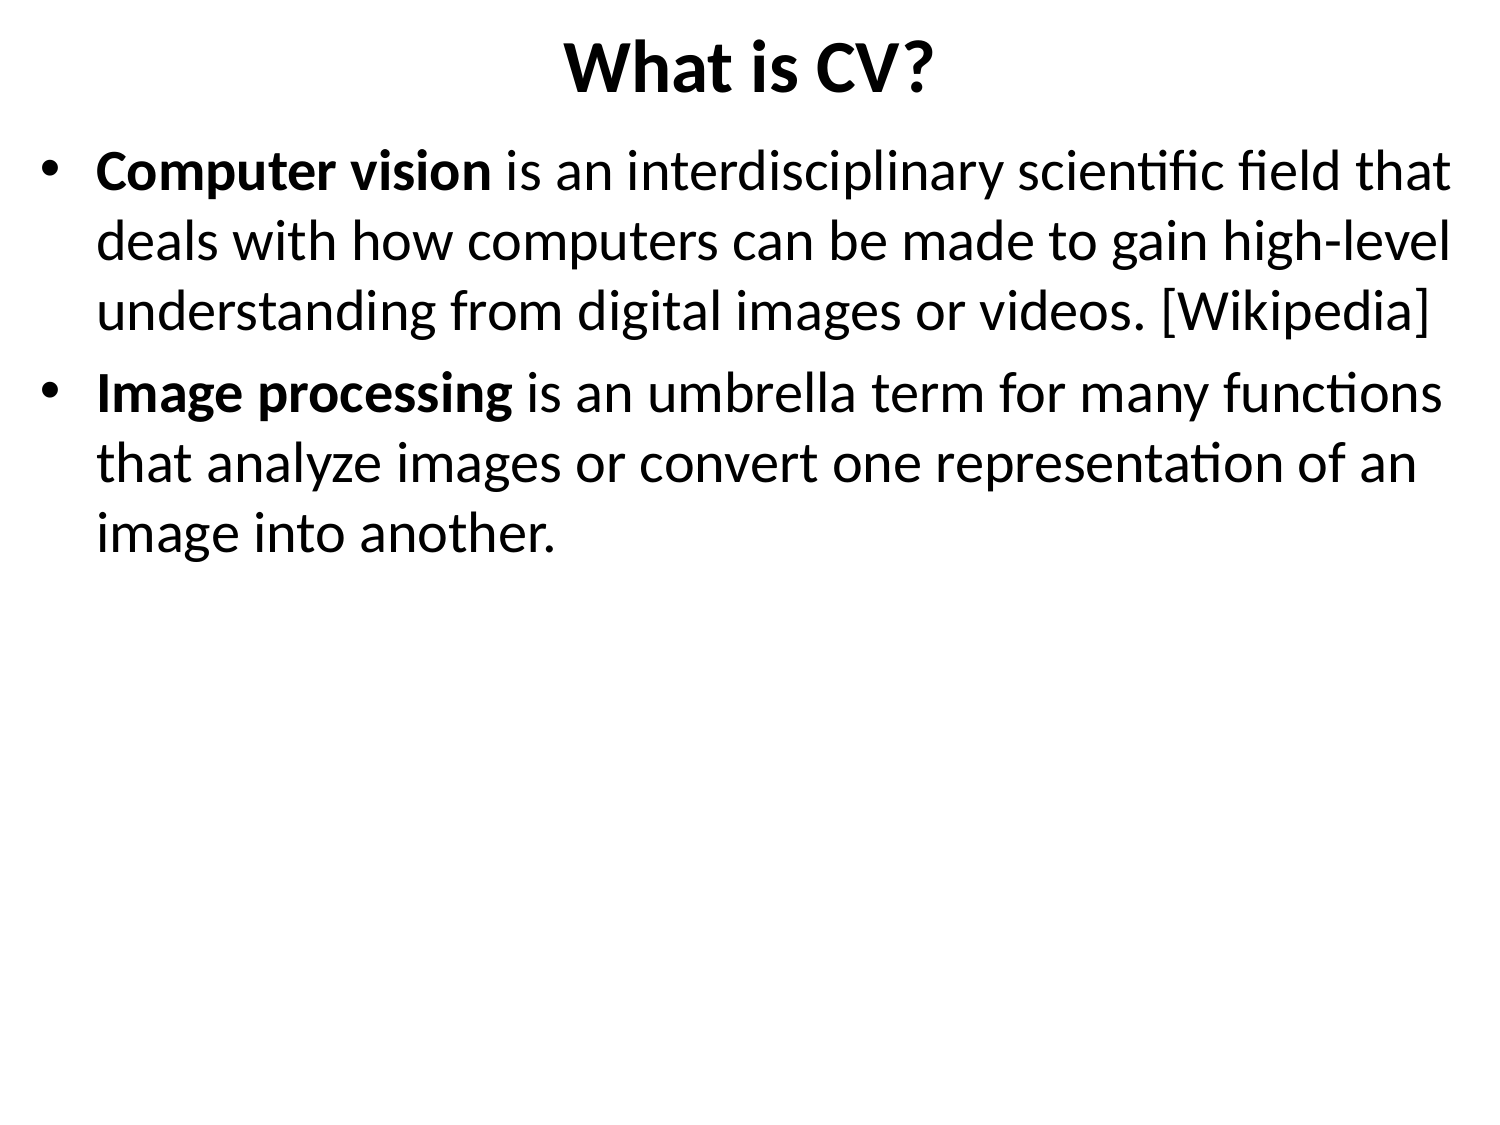

# What is CV?
Computer vision is an interdisciplinary scientific field that deals with how computers can be made to gain high-level understanding from digital images or videos. [Wikipedia]
Image processing is an umbrella term for many functions that analyze images or convert one representation of an image into another.